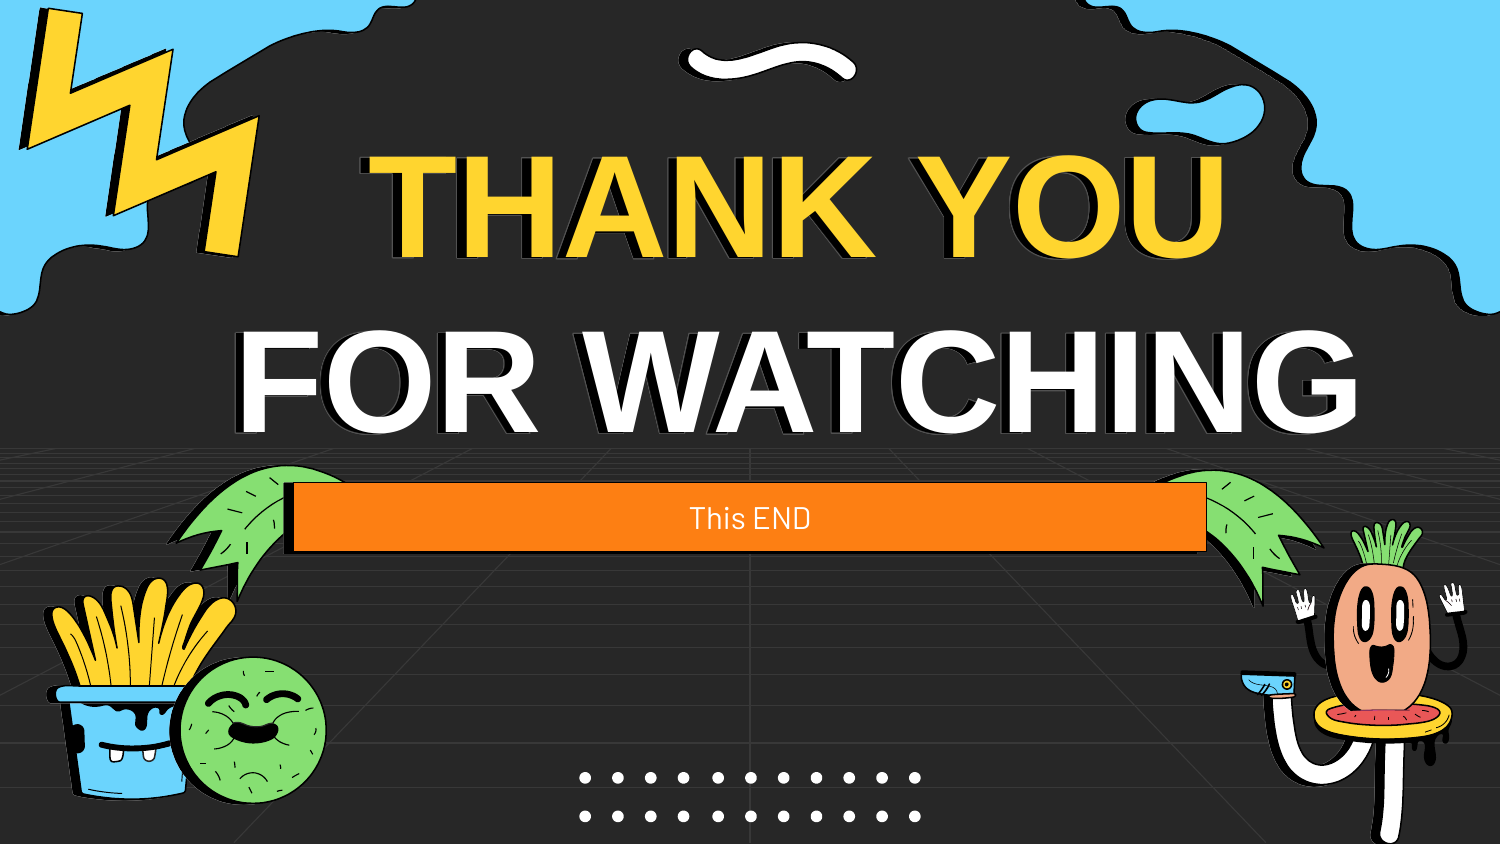

# THANK YOU FOR WATCHING

This END